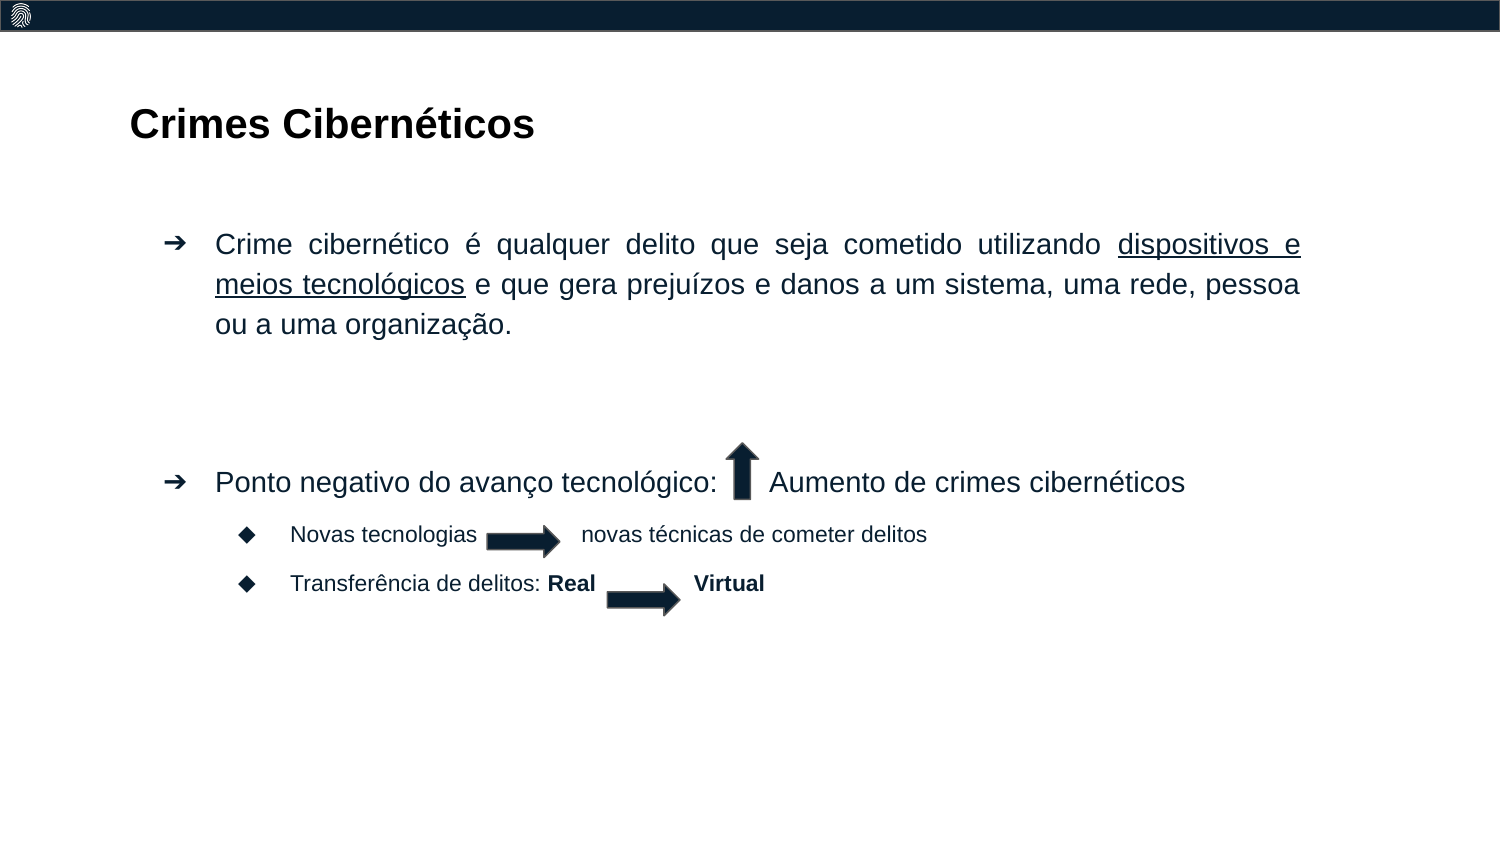

Crimes Cibernéticos
Crime cibernético é qualquer delito que seja cometido utilizando dispositivos e meios tecnológicos e que gera prejuízos e danos a um sistema, uma rede, pessoa ou a uma organização.

Ponto negativo do avanço tecnológico:             Aumento de crimes cibernéticos

Novas tecnologias                novas técnicas de cometer delitos

Transferência de delitos: Real               Virtual